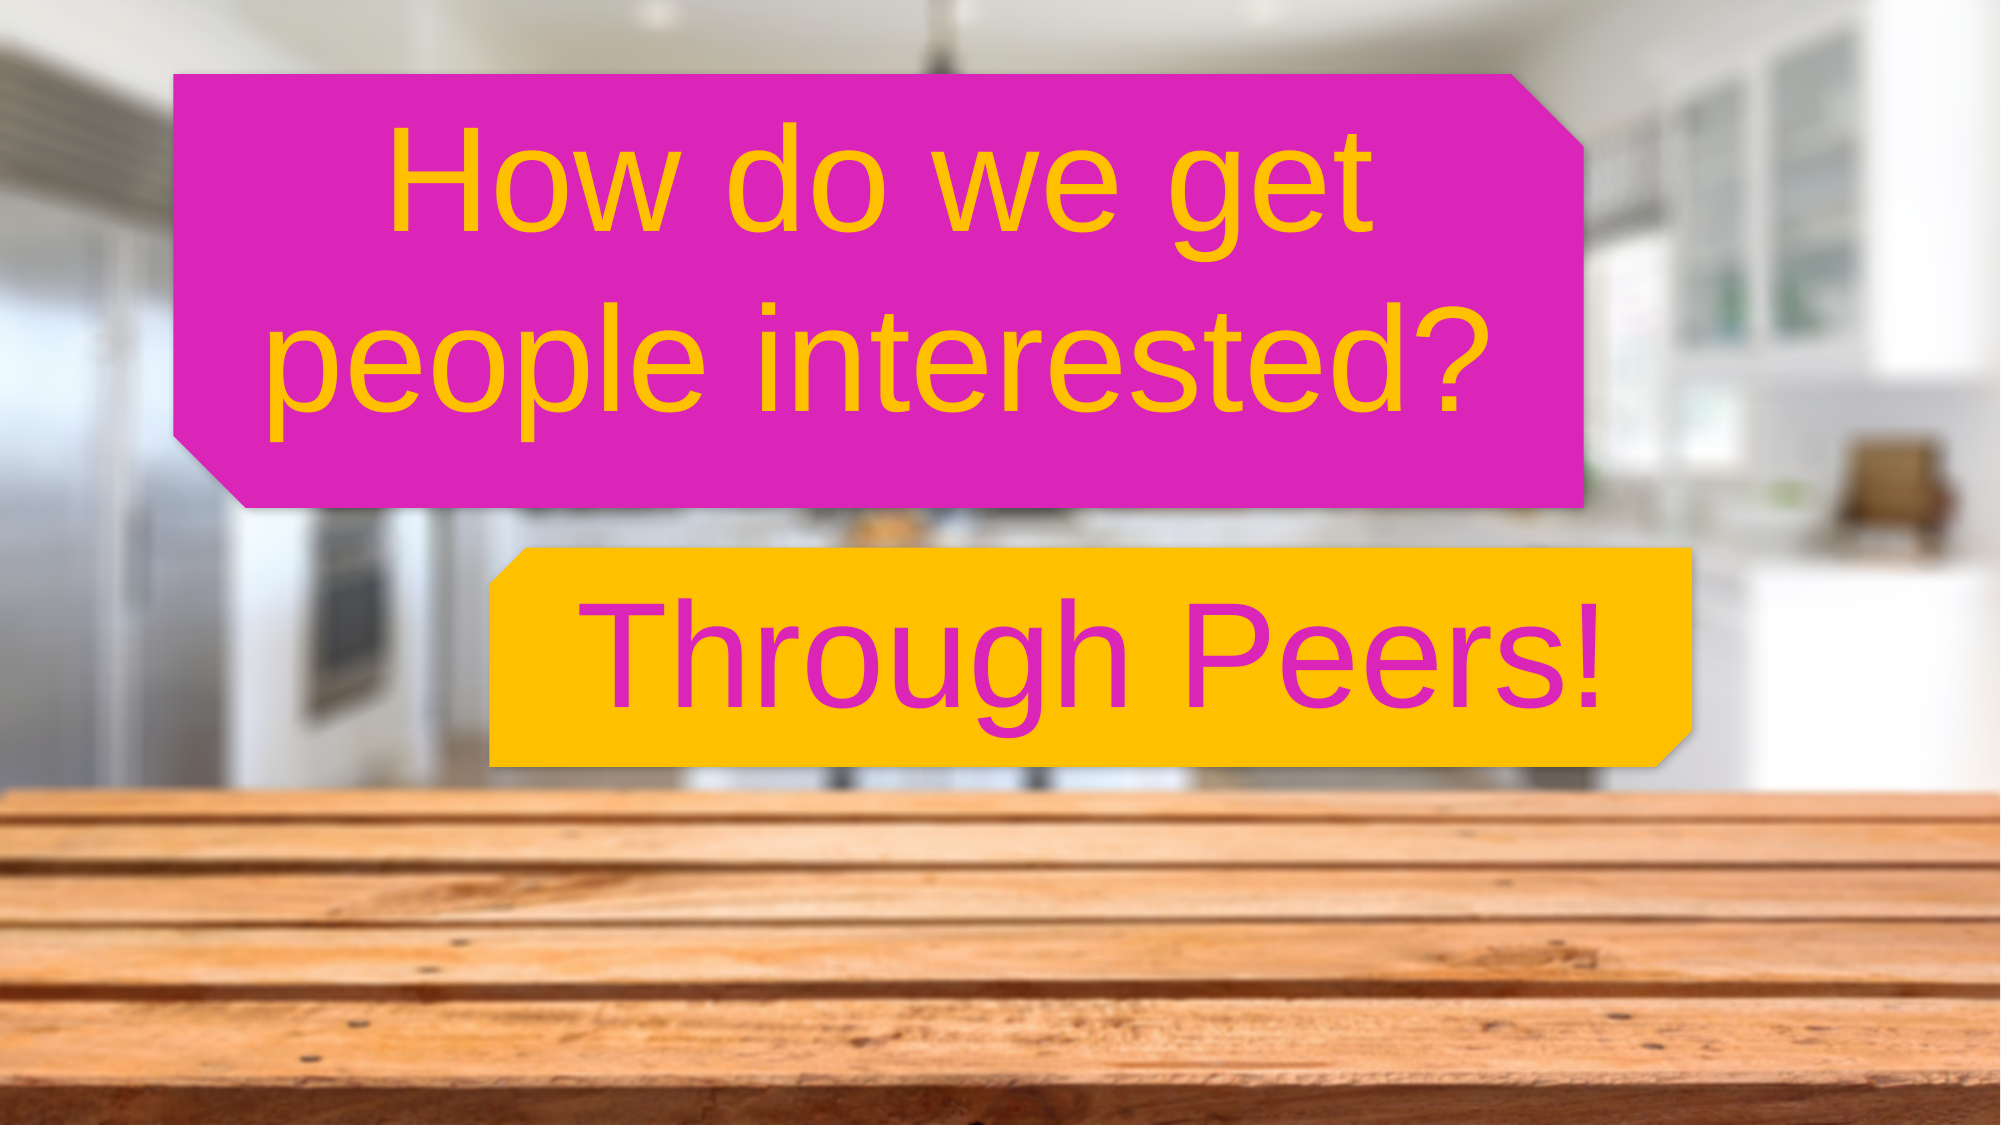

How do we get people interested?
v
Through Peers!